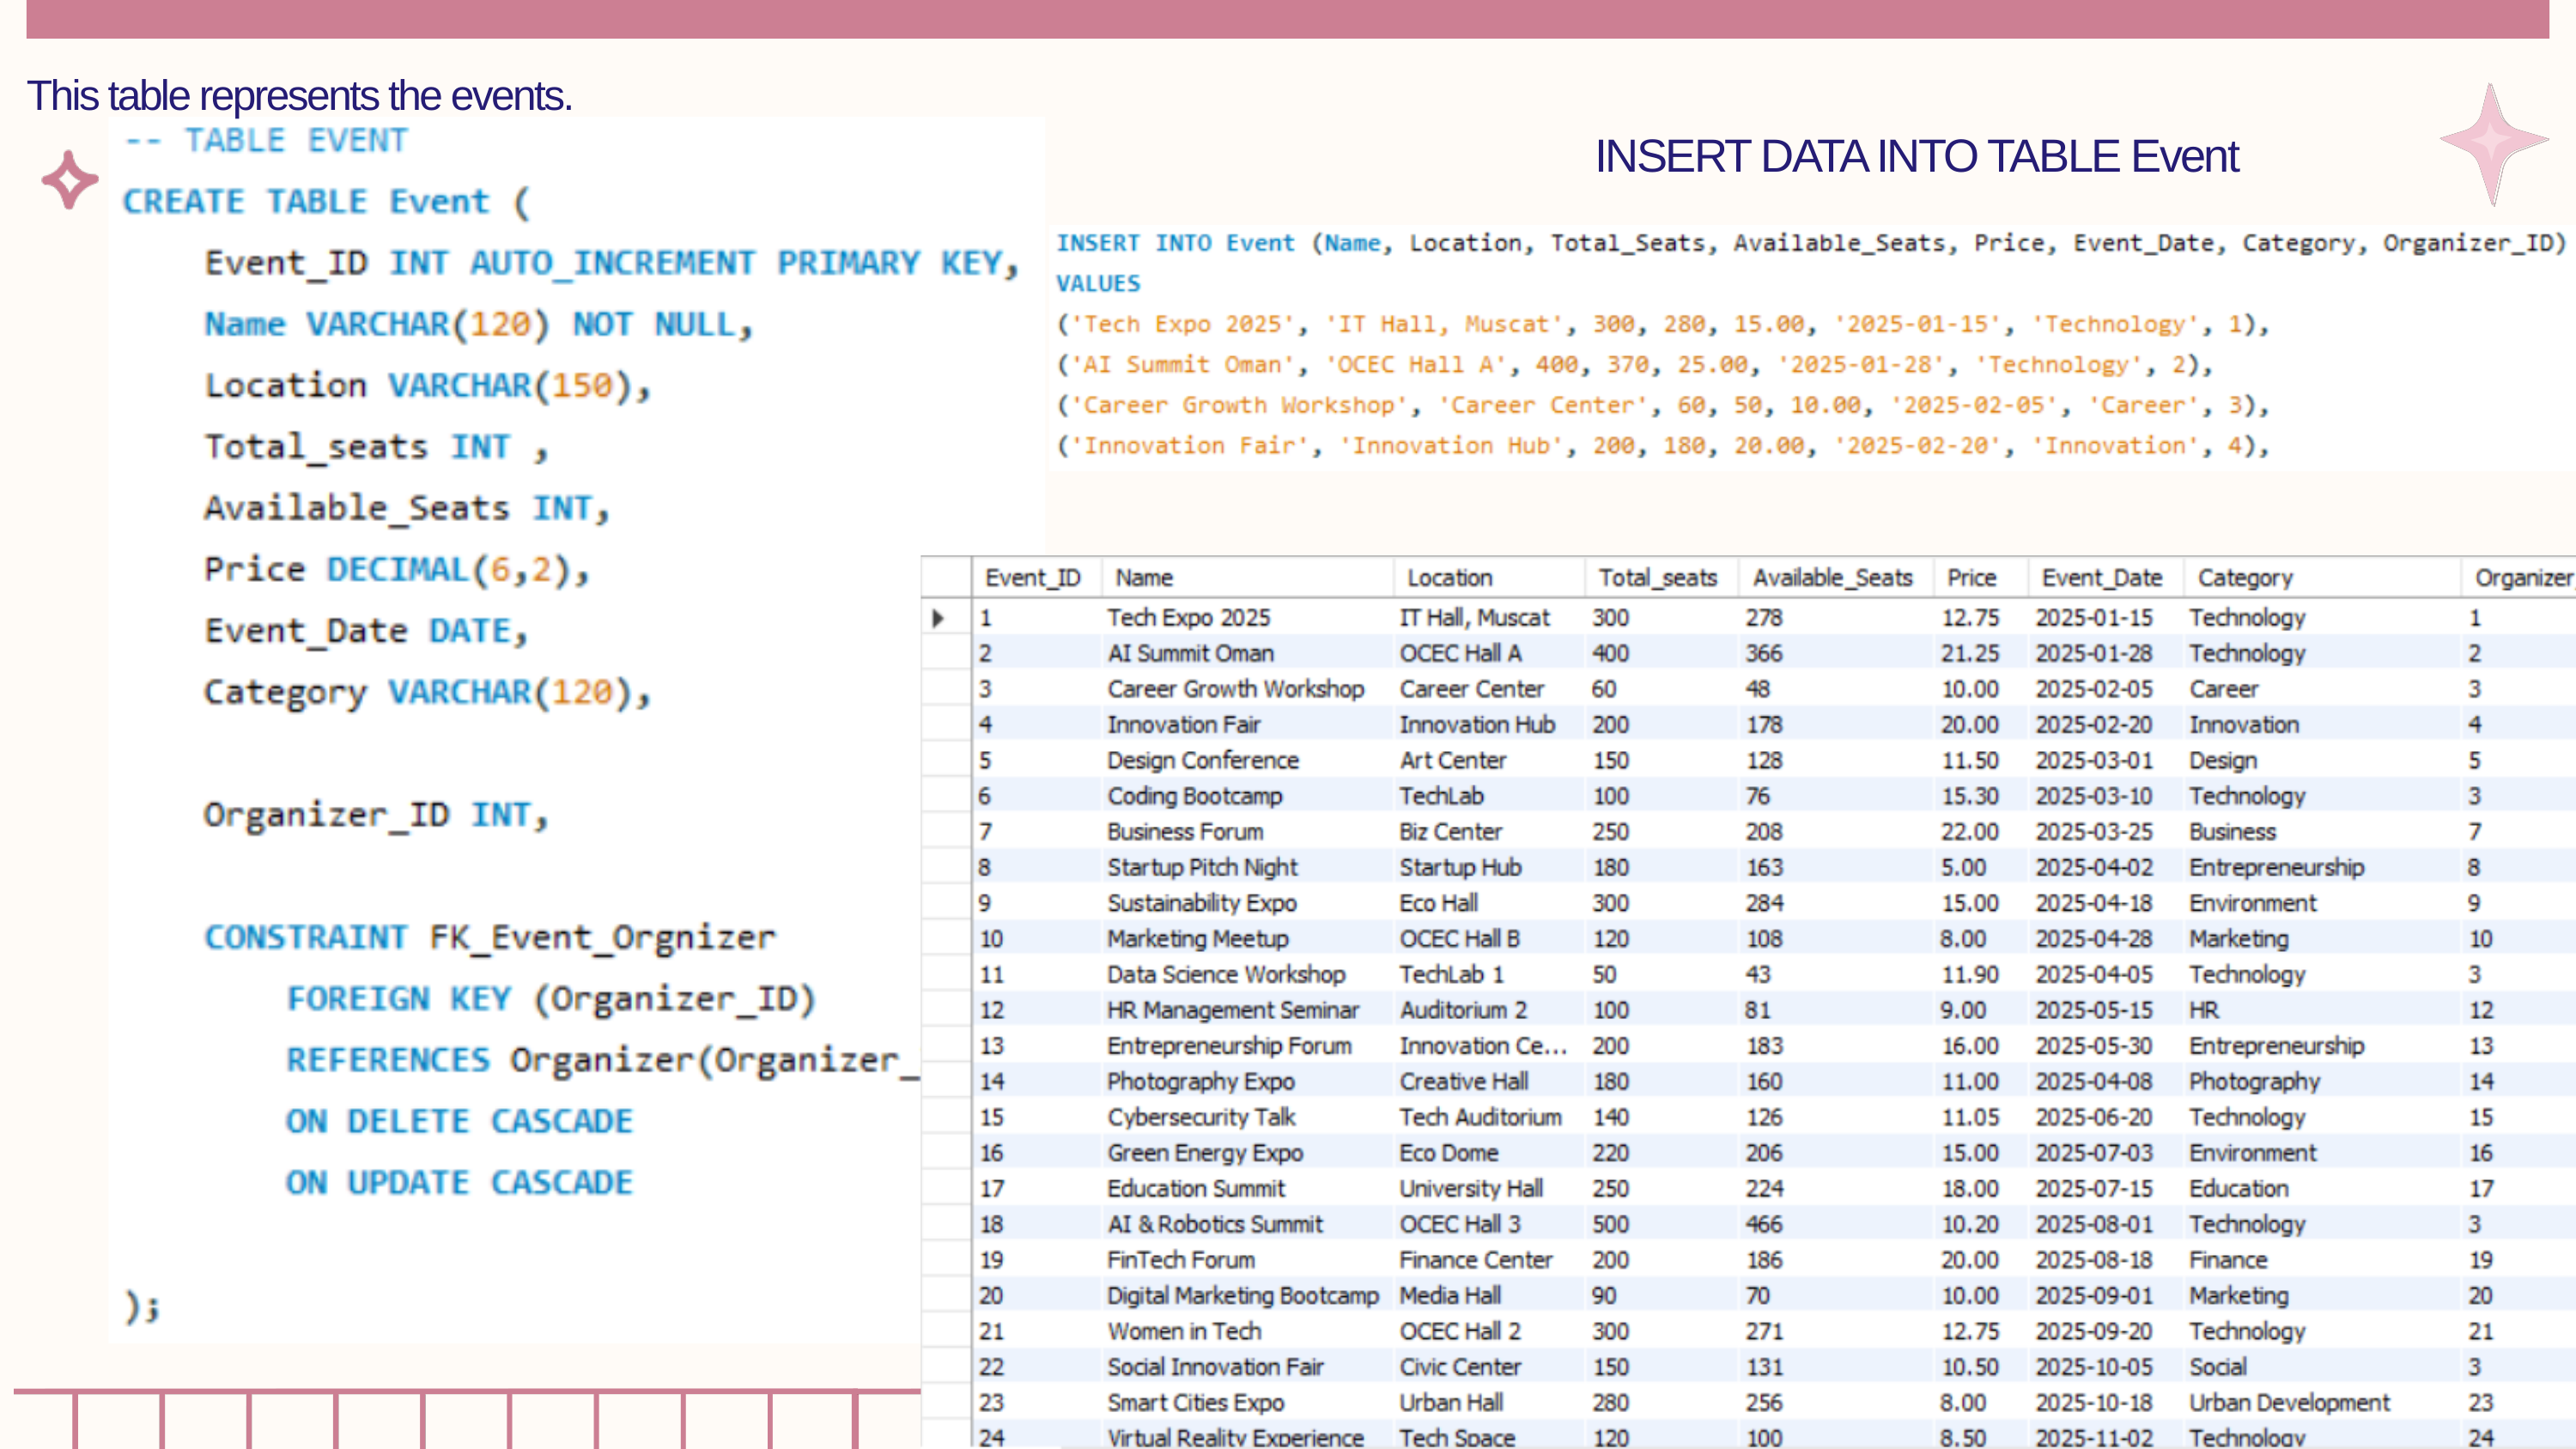

This table represents the events.

INSERT DATA INTO TABLE Event